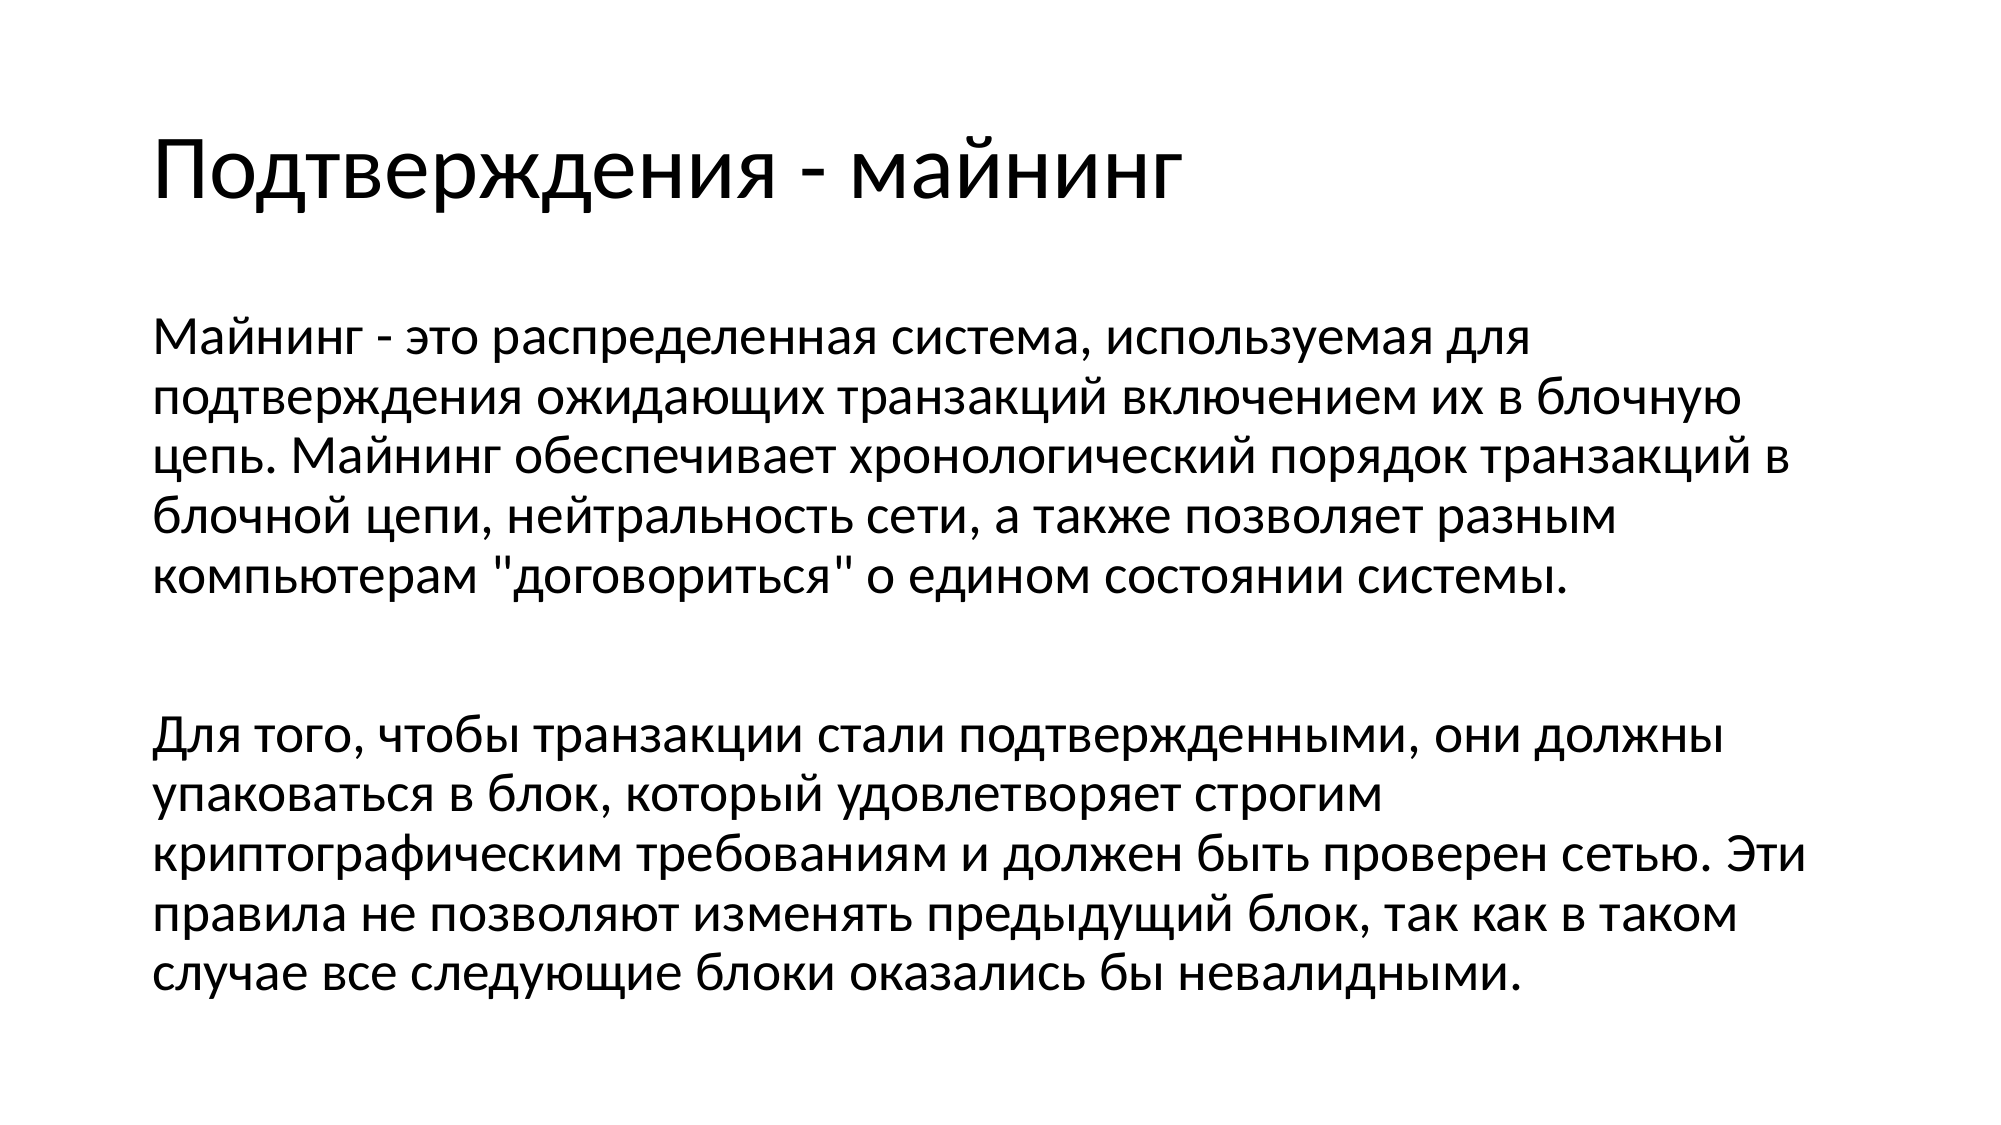

# Подтверждения - майнинг
Майнинг - это распределенная система, используемая для подтверждения ожидающих транзакций включением их в блочную цепь. Майнинг обеспечивает хронологический порядок транзакций в блочной цепи, нейтральность сети, а также позволяет разным компьютерам "договориться" о едином состоянии системы.

Для того, чтобы транзакции стали подтвержденными, они должны упаковаться в блок, который удовлетворяет строгим криптографическим требованиям и должен быть проверен сетью. Эти правила не позволяют изменять предыдущий блок, так как в таком случае все следующие блоки оказались бы невалидными.